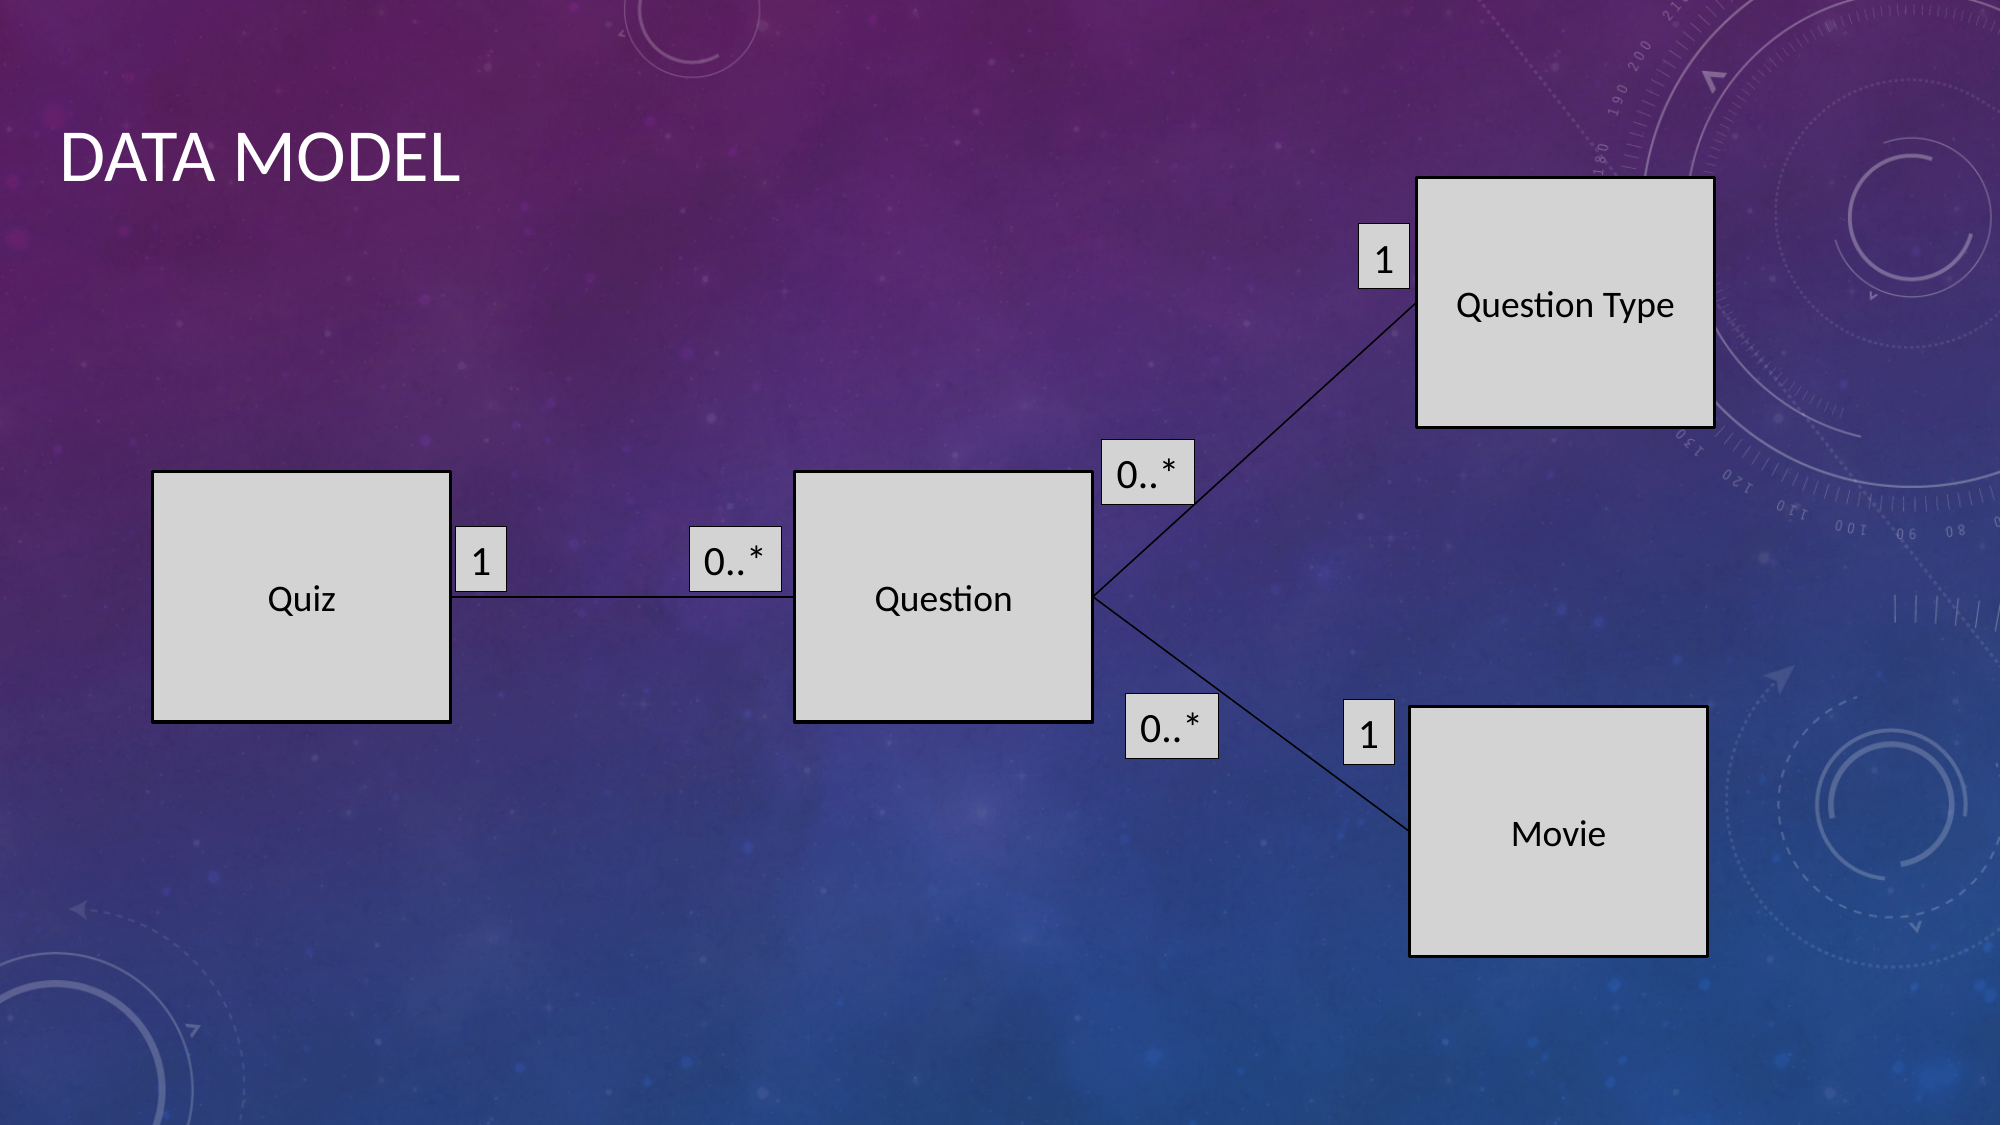

# Data MOdel
Question Type
1
0..*
Question
Quiz
1
0..*
0..*
1
Movie